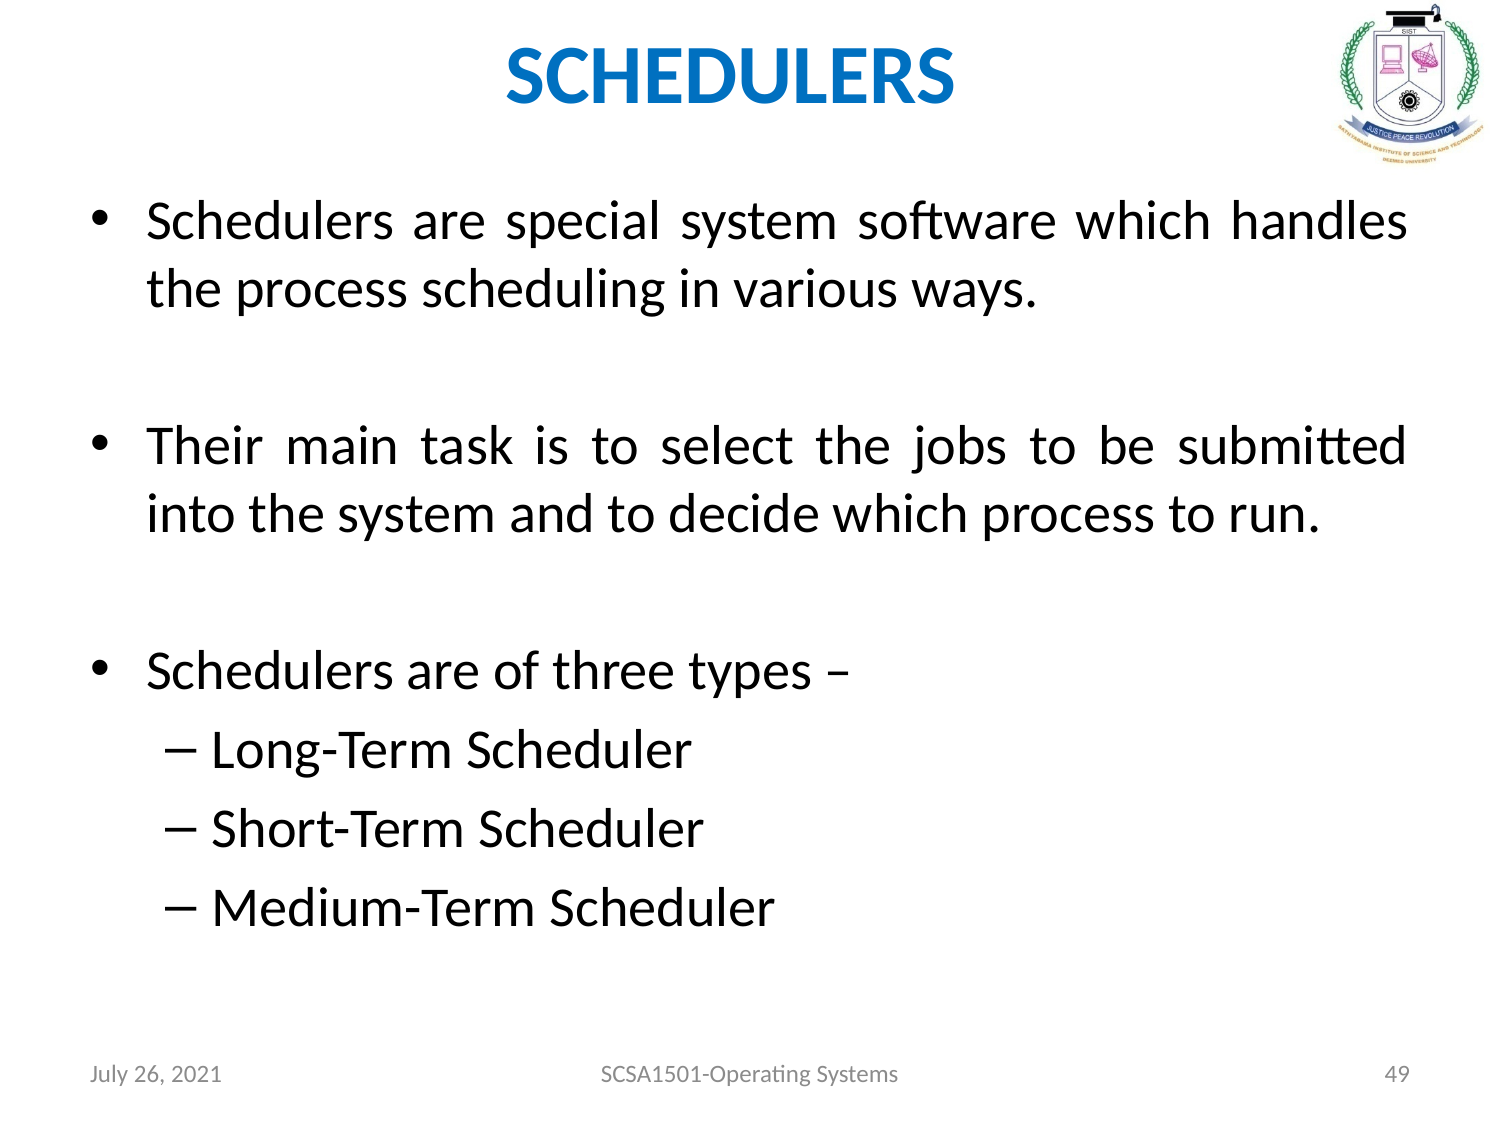

# SCHEDULERS
Schedulers are special system software which handles the process scheduling in various ways.

Their main task is to select the jobs to be submitted into the system and to decide which process to run.

Schedulers are of three types –
Long-Term Scheduler
Short-Term Scheduler
Medium-Term Scheduler

July 26, 2021
SCSA1501-Operating Systems
49